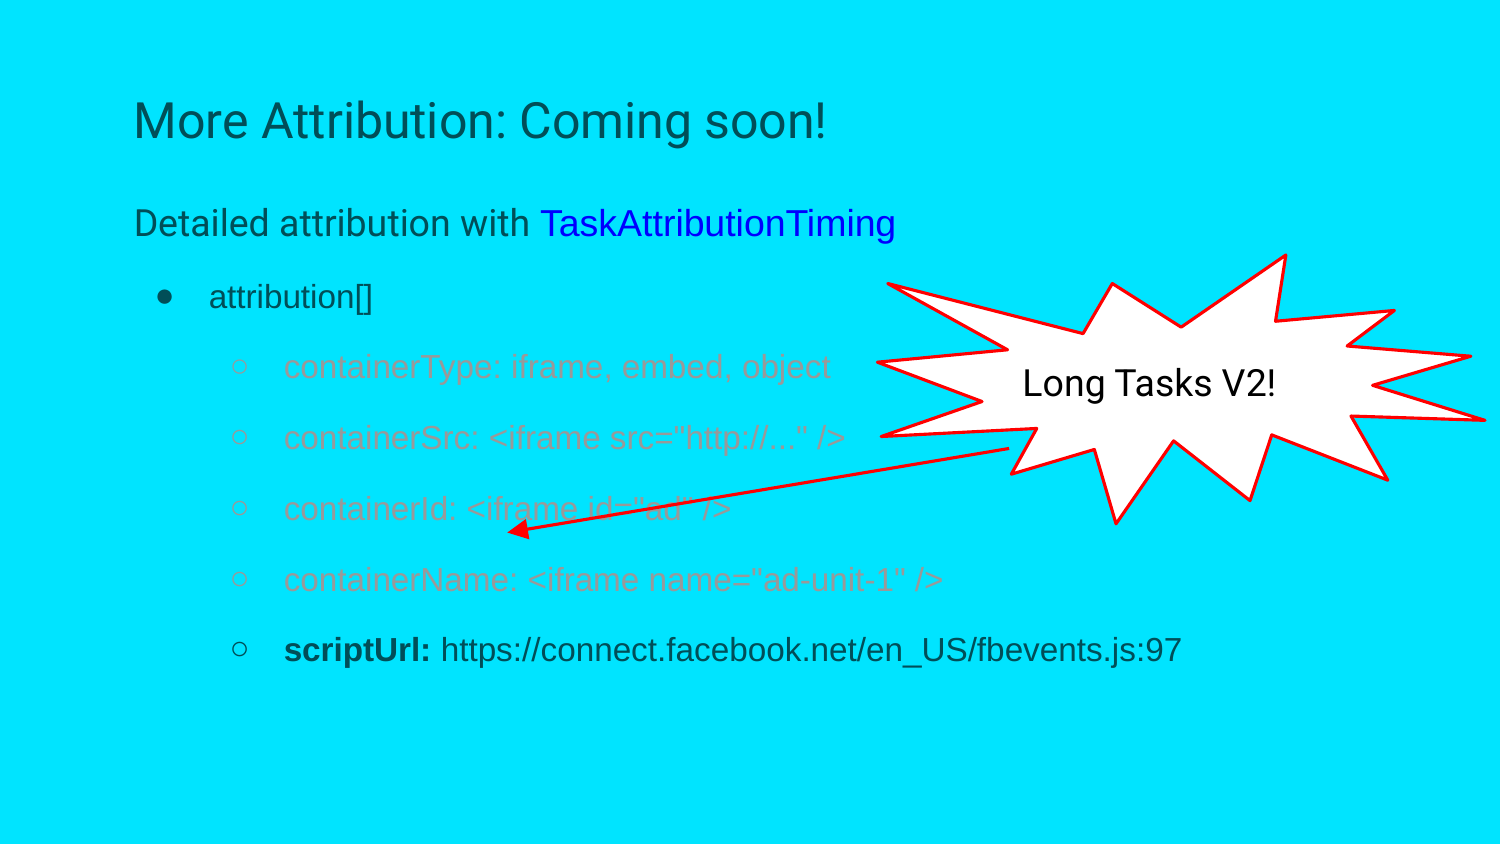

# More Attribution: Coming soon!
Detailed attribution with TaskAttributionTiming
attribution[]
containerType: iframe, embed, object
containerSrc: <iframe src="http://..." />
containerId: <iframe id="ad" />
containerName: <iframe name="ad-unit-1" />
scriptUrl: https://connect.facebook.net/en_US/fbevents.js:97
Long Tasks V2!